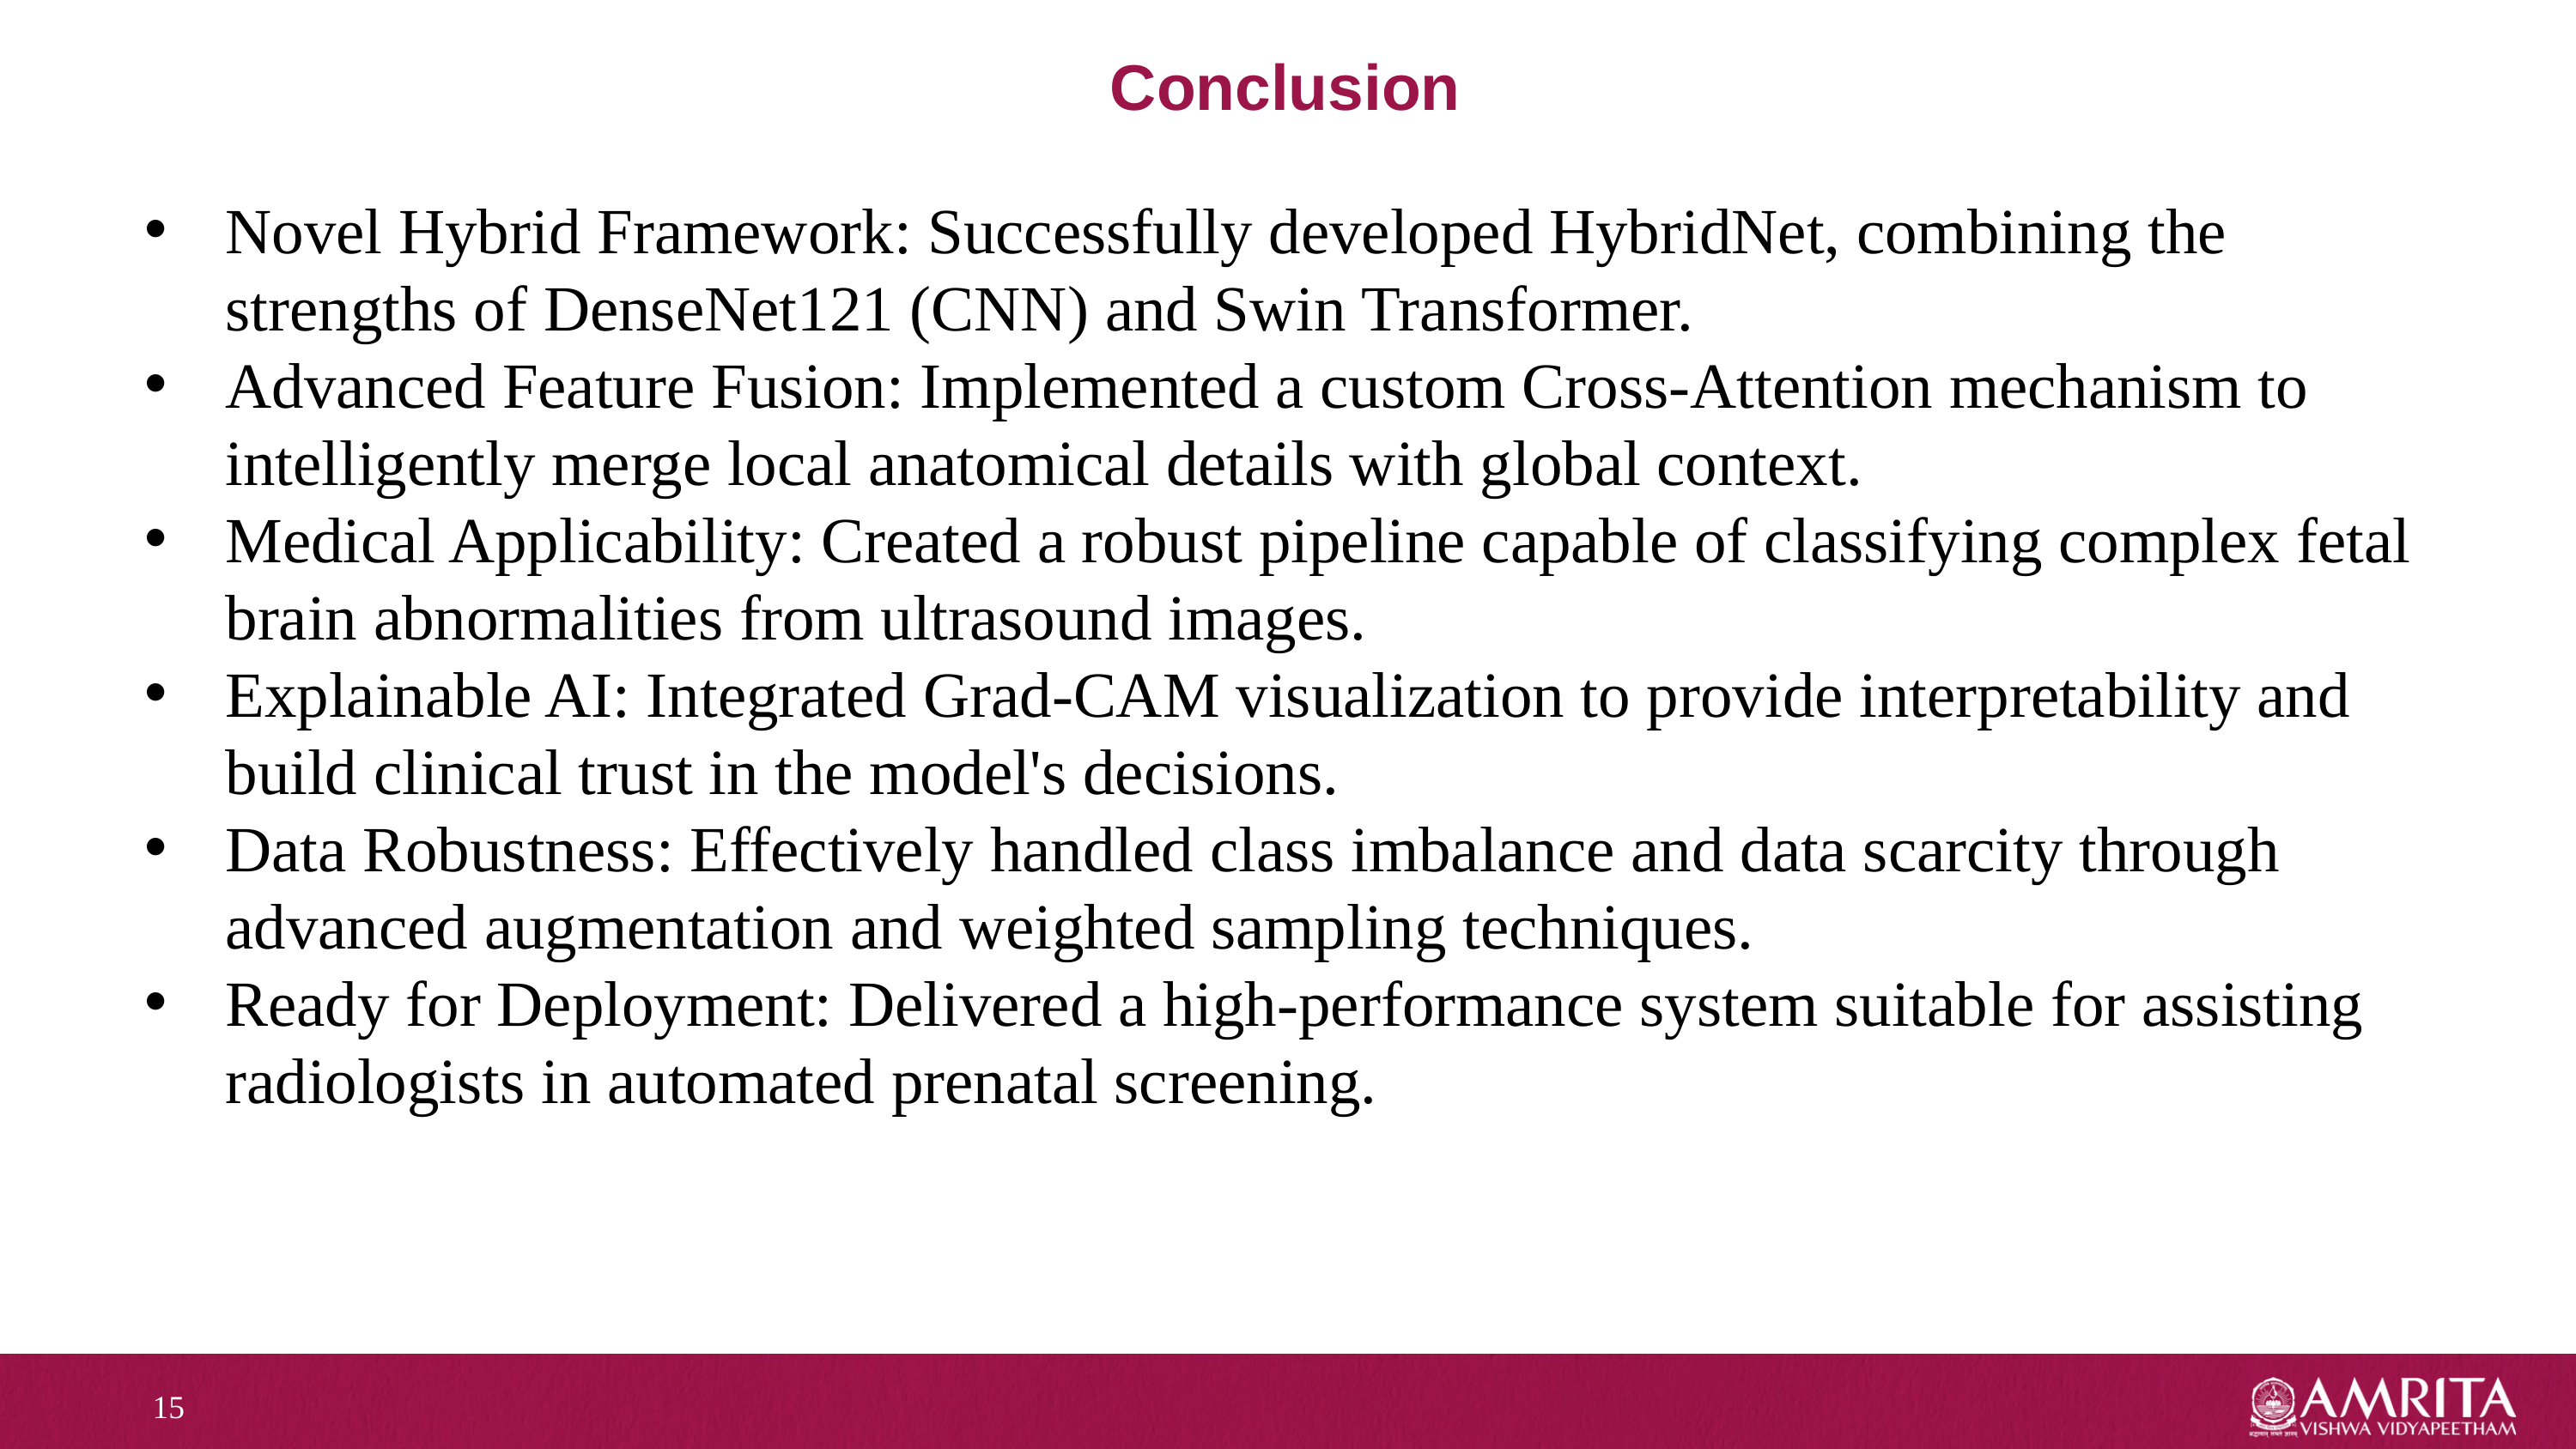

Conclusion
Novel Hybrid Framework: Successfully developed HybridNet, combining the strengths of DenseNet121 (CNN) and Swin Transformer.
Advanced Feature Fusion: Implemented a custom Cross-Attention mechanism to intelligently merge local anatomical details with global context.
Medical Applicability: Created a robust pipeline capable of classifying complex fetal brain abnormalities from ultrasound images.
Explainable AI: Integrated Grad-CAM visualization to provide interpretability and build clinical trust in the model's decisions.
Data Robustness: Effectively handled class imbalance and data scarcity through advanced augmentation and weighted sampling techniques.
Ready for Deployment: Delivered a high-performance system suitable for assisting radiologists in automated prenatal screening.

15